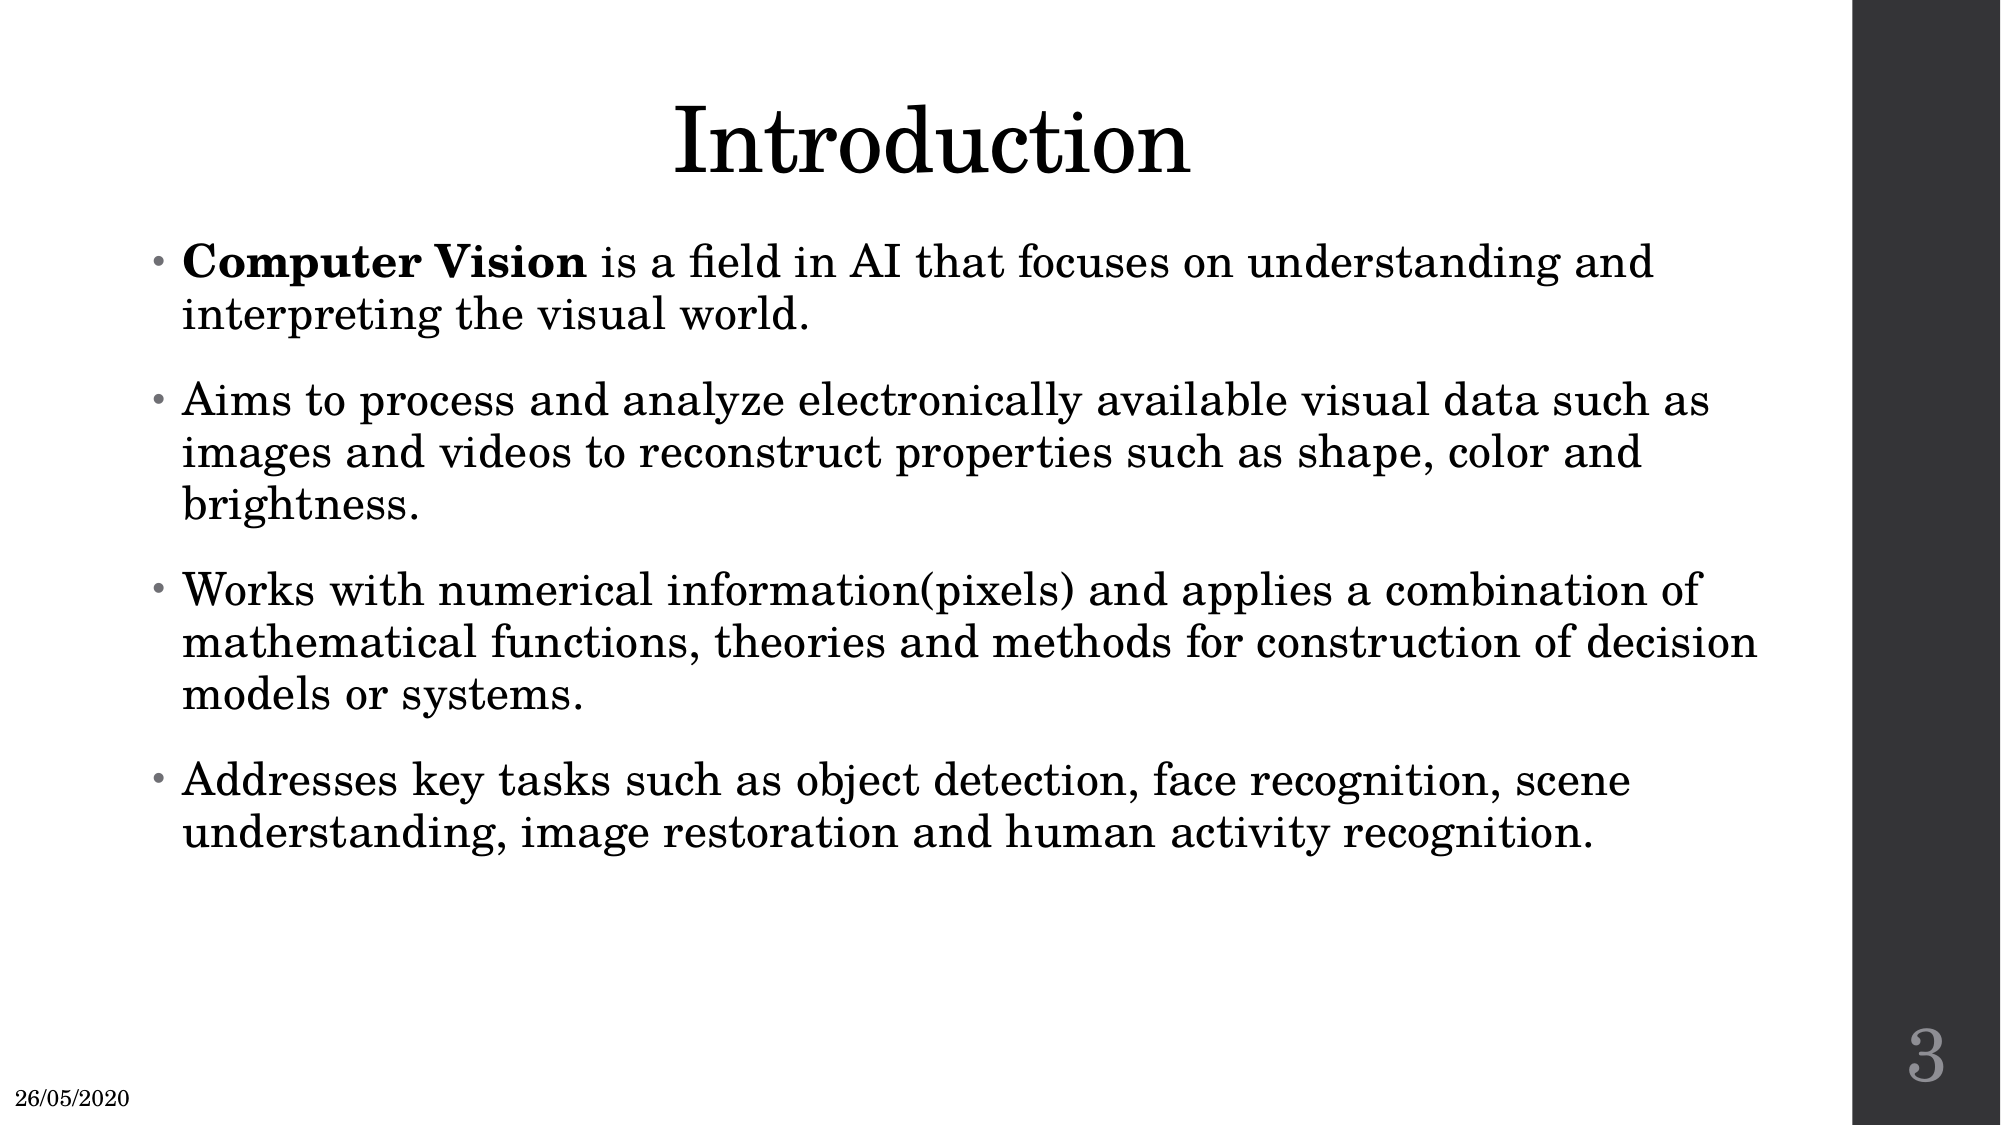

# Introduction
Computer Vision is a field in AI that focuses on understanding and interpreting the visual world.
Aims to process and analyze electronically available visual data such as images and videos to reconstruct properties such as shape, color and brightness.
Works with numerical information(pixels) and applies a combination of mathematical functions, theories and methods for construction of decision models or systems.
Addresses key tasks such as object detection, face recognition, scene understanding, image restoration and human activity recognition.

3
26/05/2020